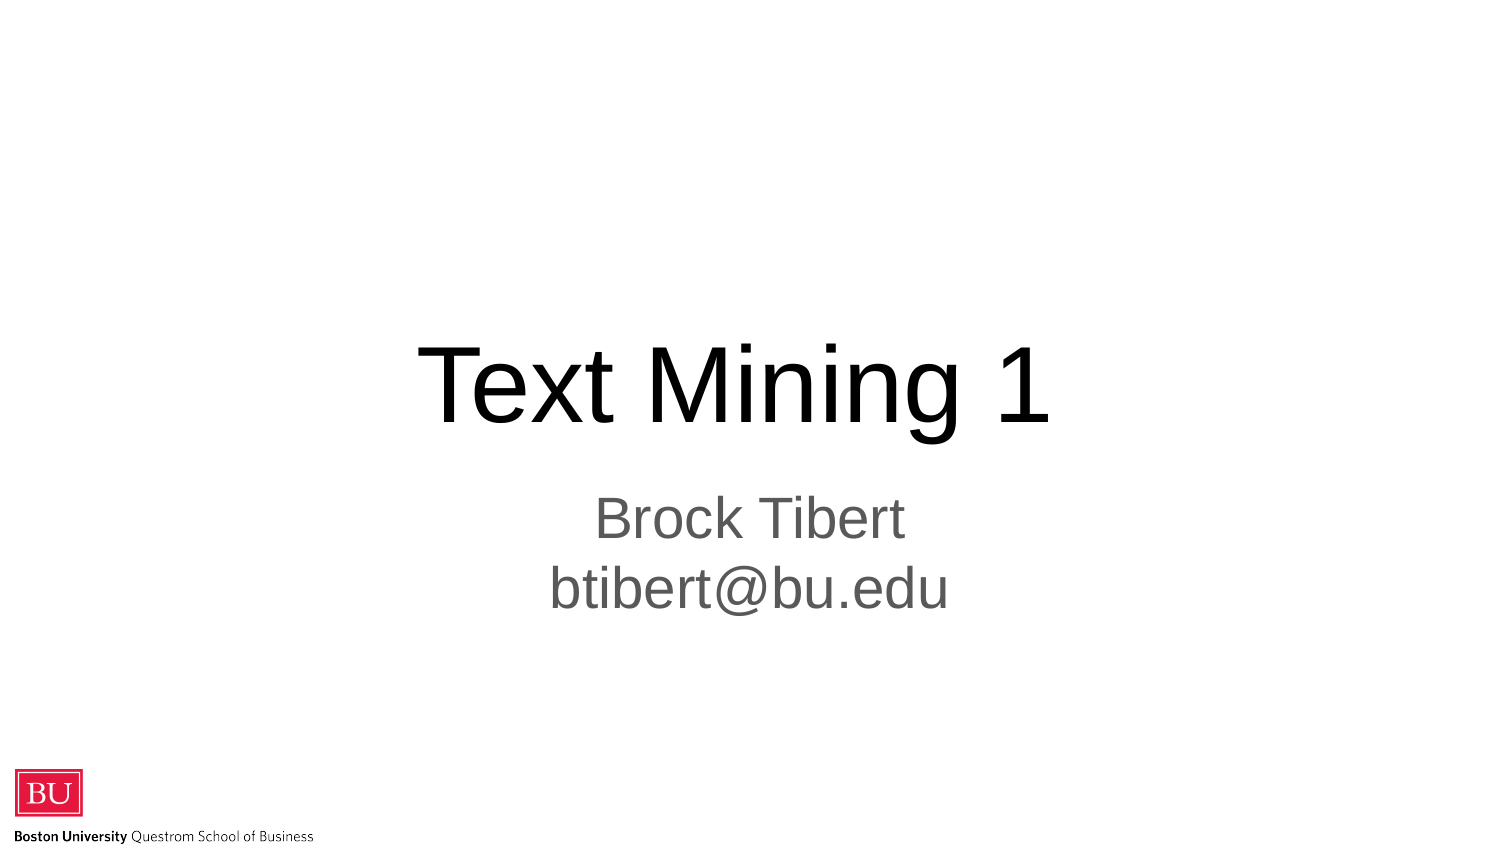

# Text Mining 1
Brock Tibert
btibert@bu.edu